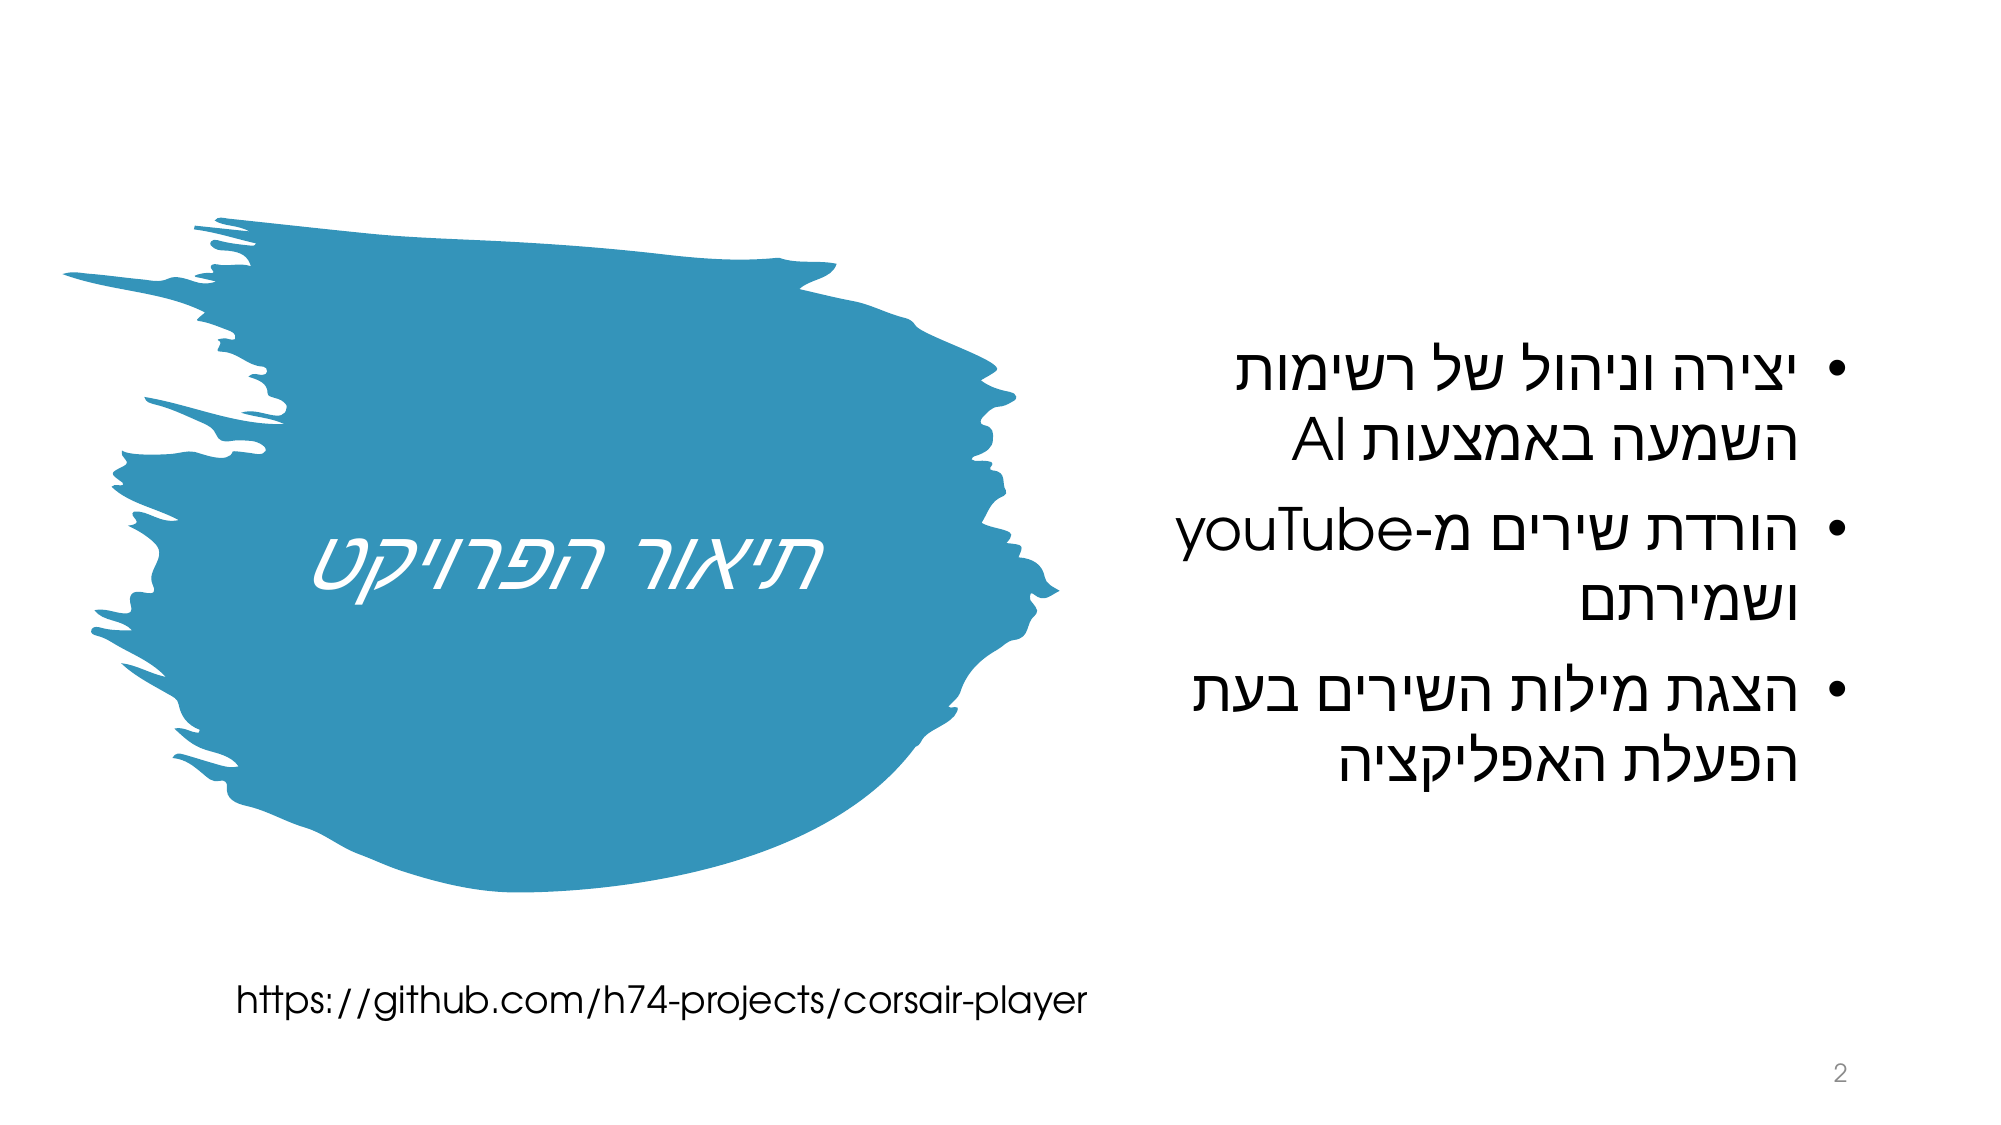

יצירה וניהול של רשימות השמעה באמצעות AI
הורדת שירים מ-youTube ושמירתם
הצגת מילות השירים בעת הפעלת האפליקציה
# תיאור הפרויקט

https://github.com/h74-projects/corsair-player
2